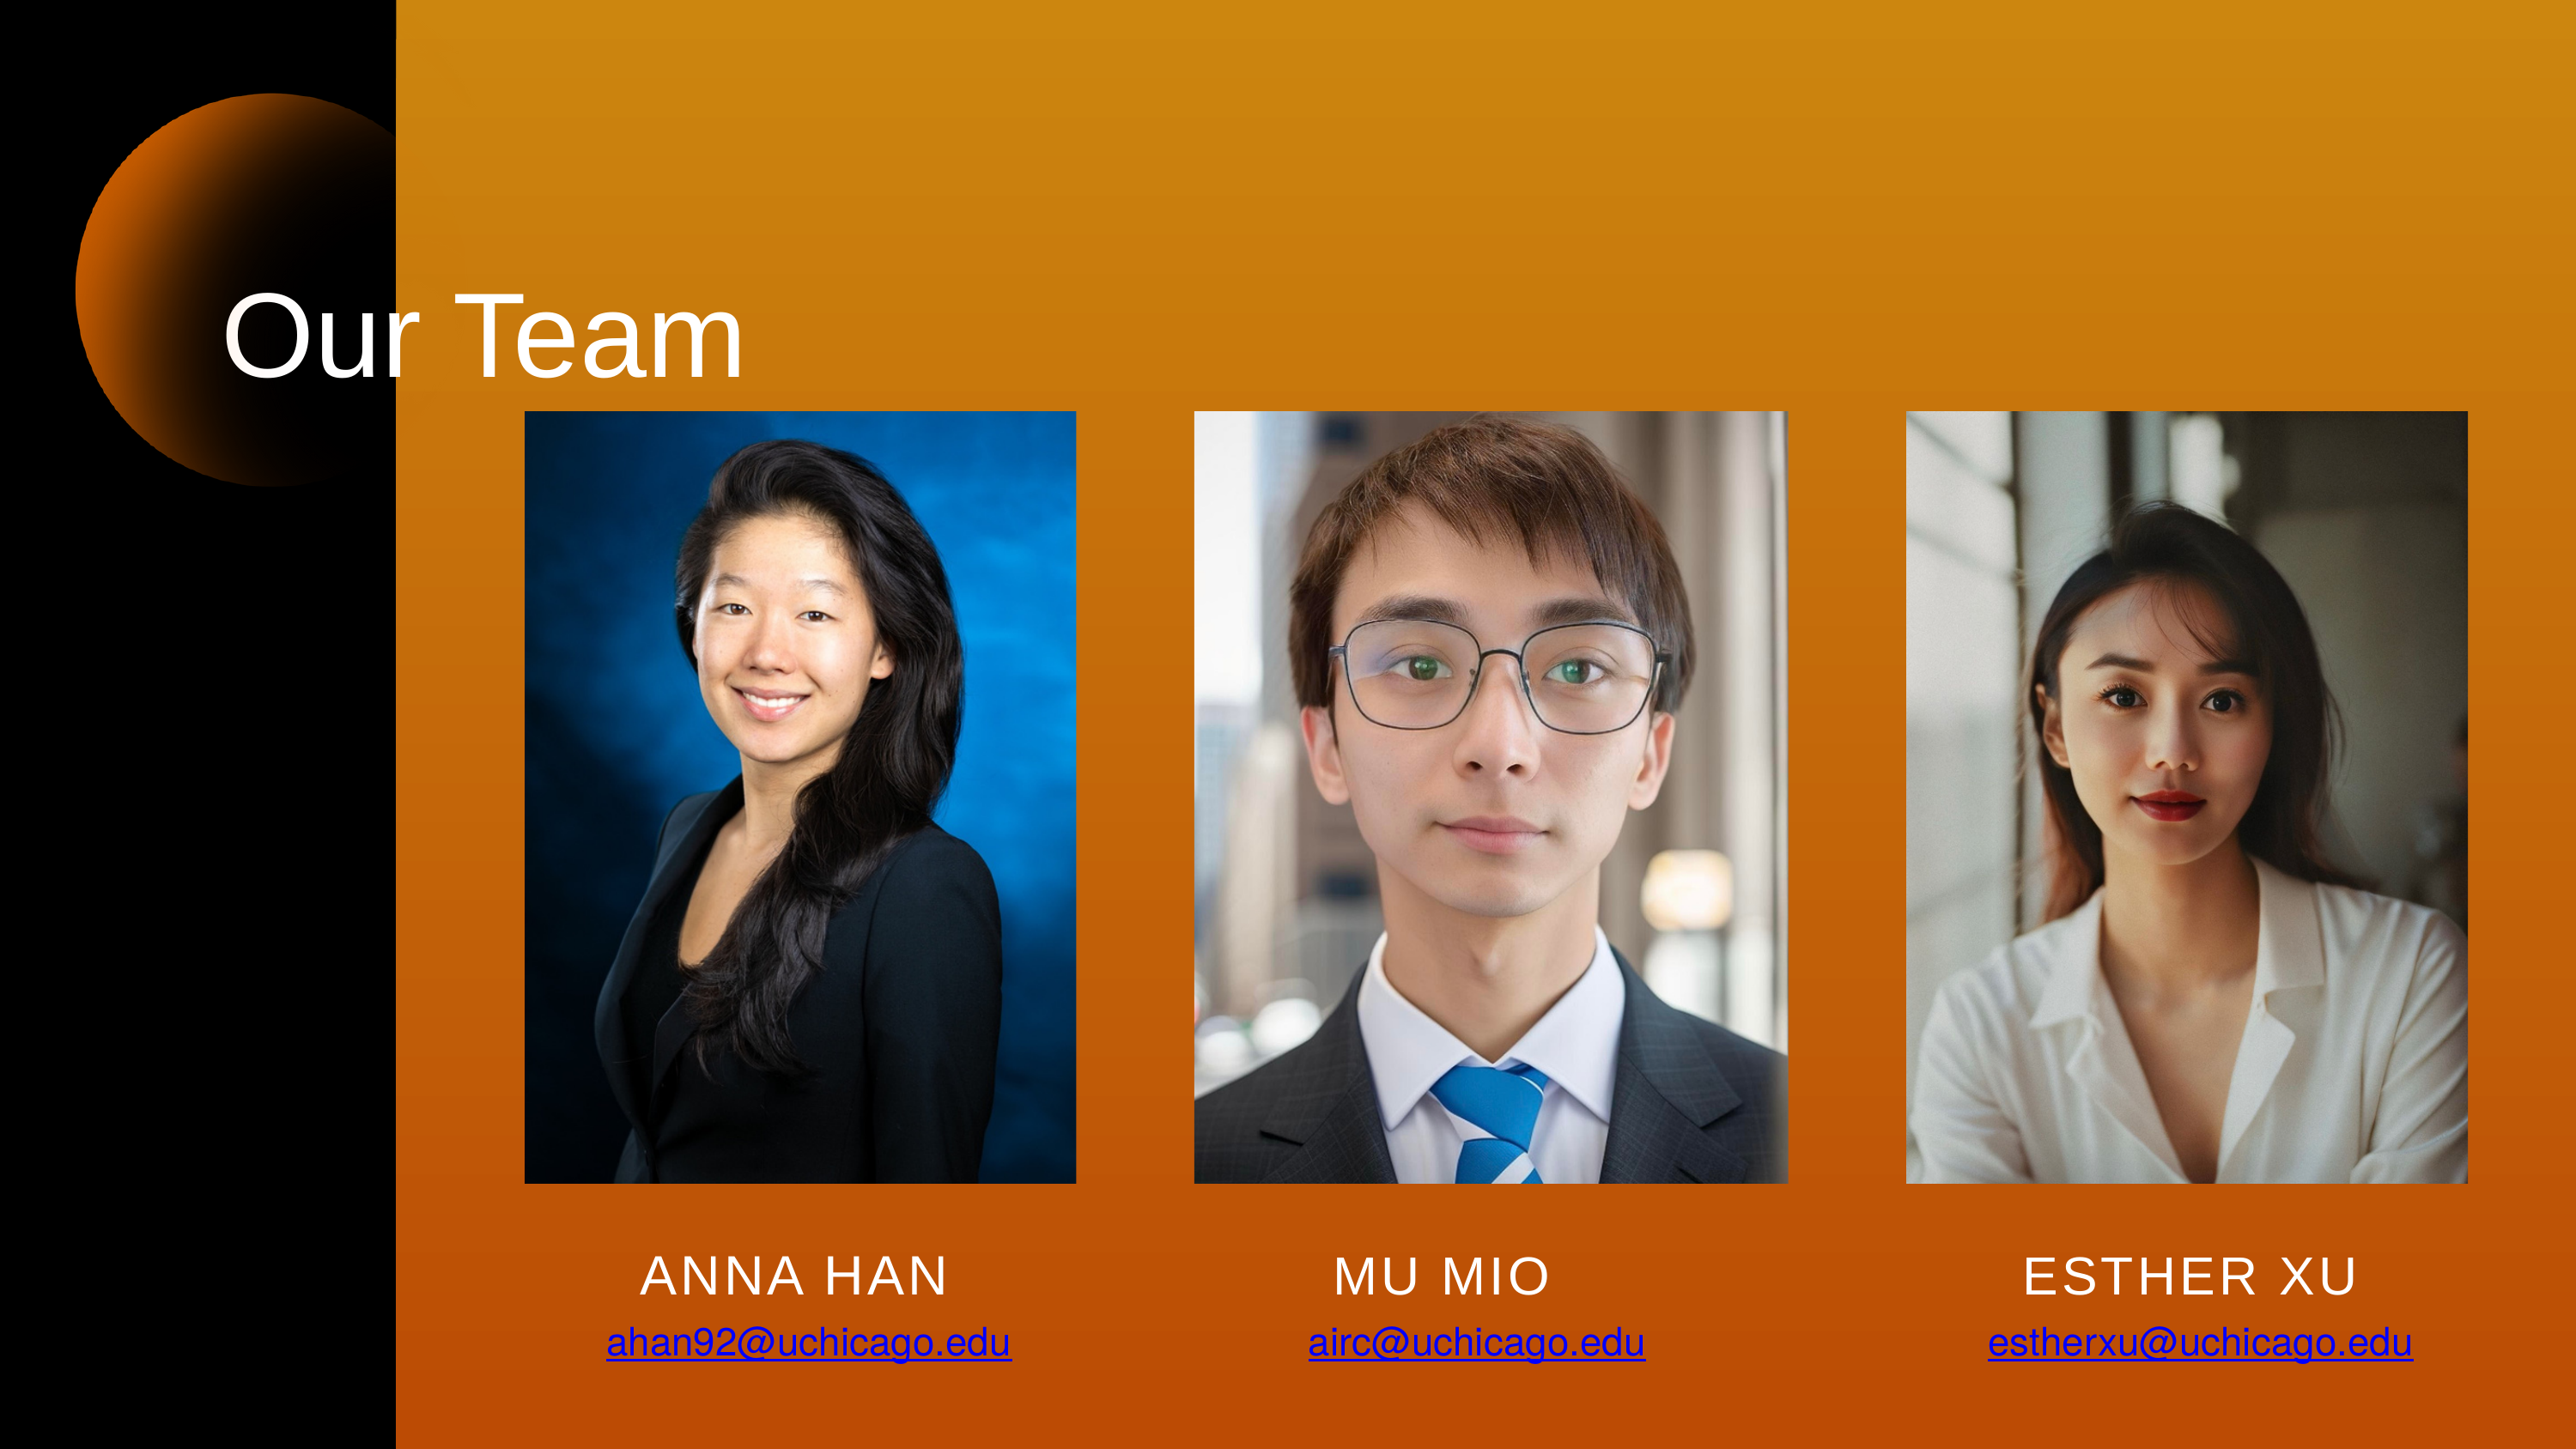

Our Team

ANNA HAN
MU MIO
ESTHER XU
ahan92@uchicago.edu
airc@uchicago.edu
estherxu@uchicago.edu